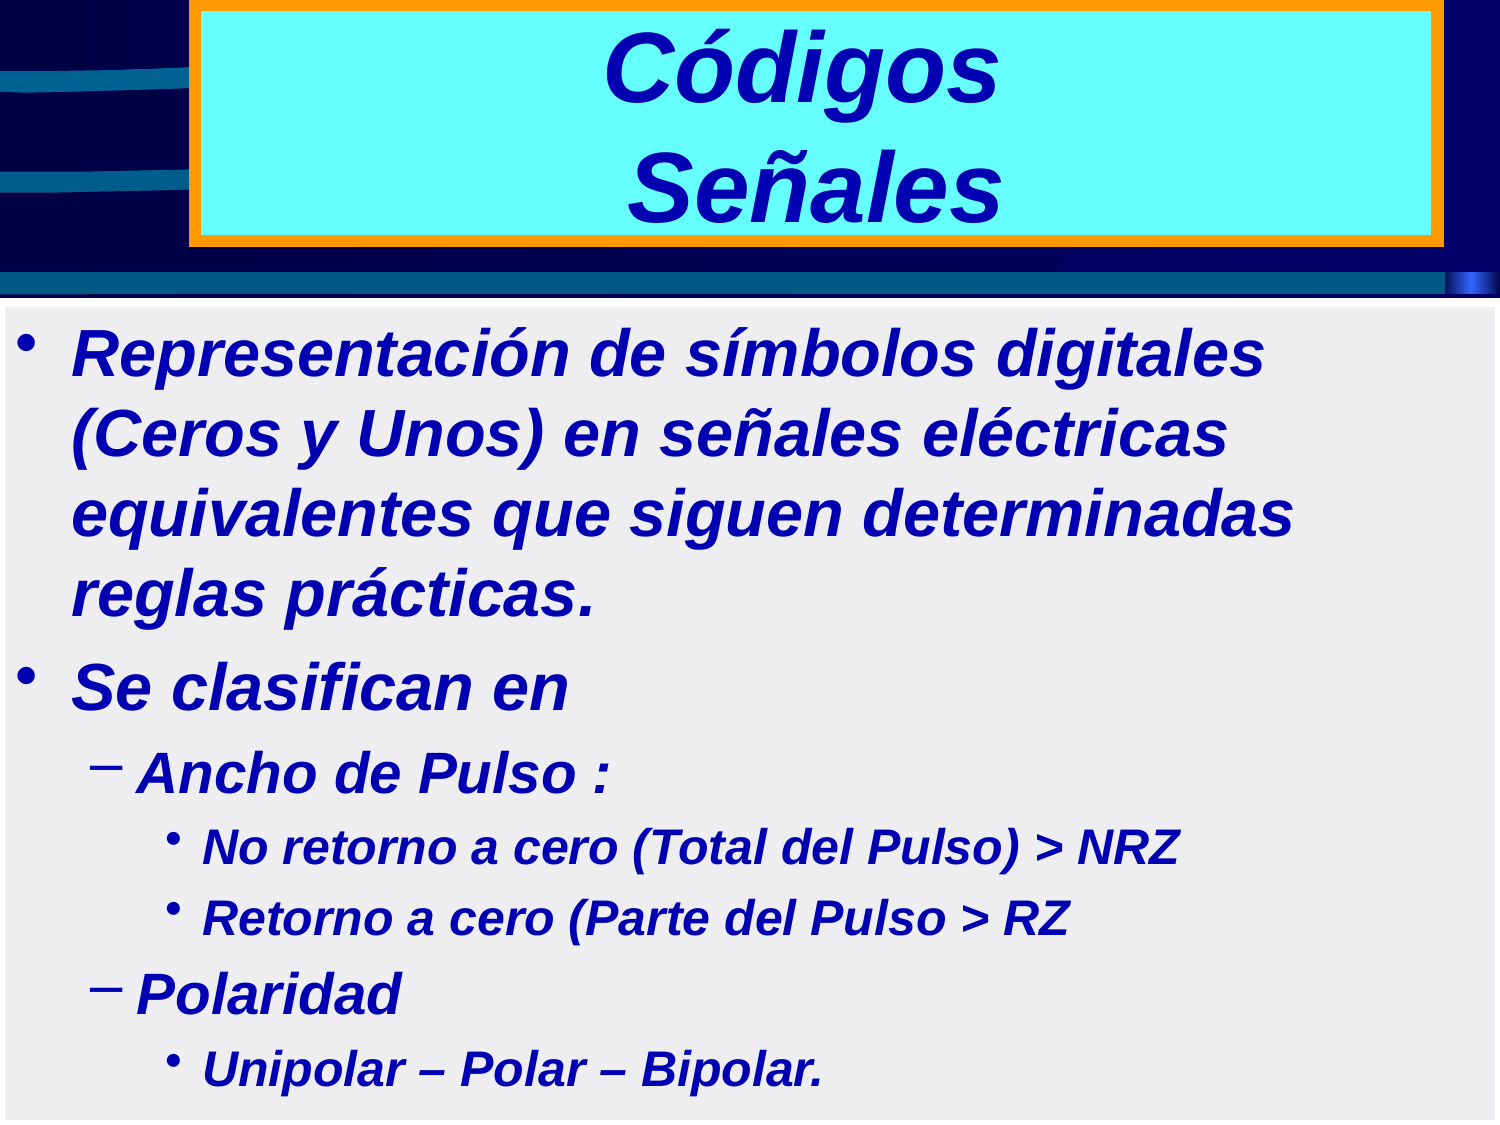

# Códigos Señales
Representación de símbolos digitales (Ceros y Unos) en señales eléctricas equivalentes que siguen determinadas reglas prácticas.
Se clasifican en
Ancho de Pulso :
No retorno a cero (Total del Pulso) > NRZ
Retorno a cero (Parte del Pulso > RZ
Polaridad
Unipolar – Polar – Bipolar.
29